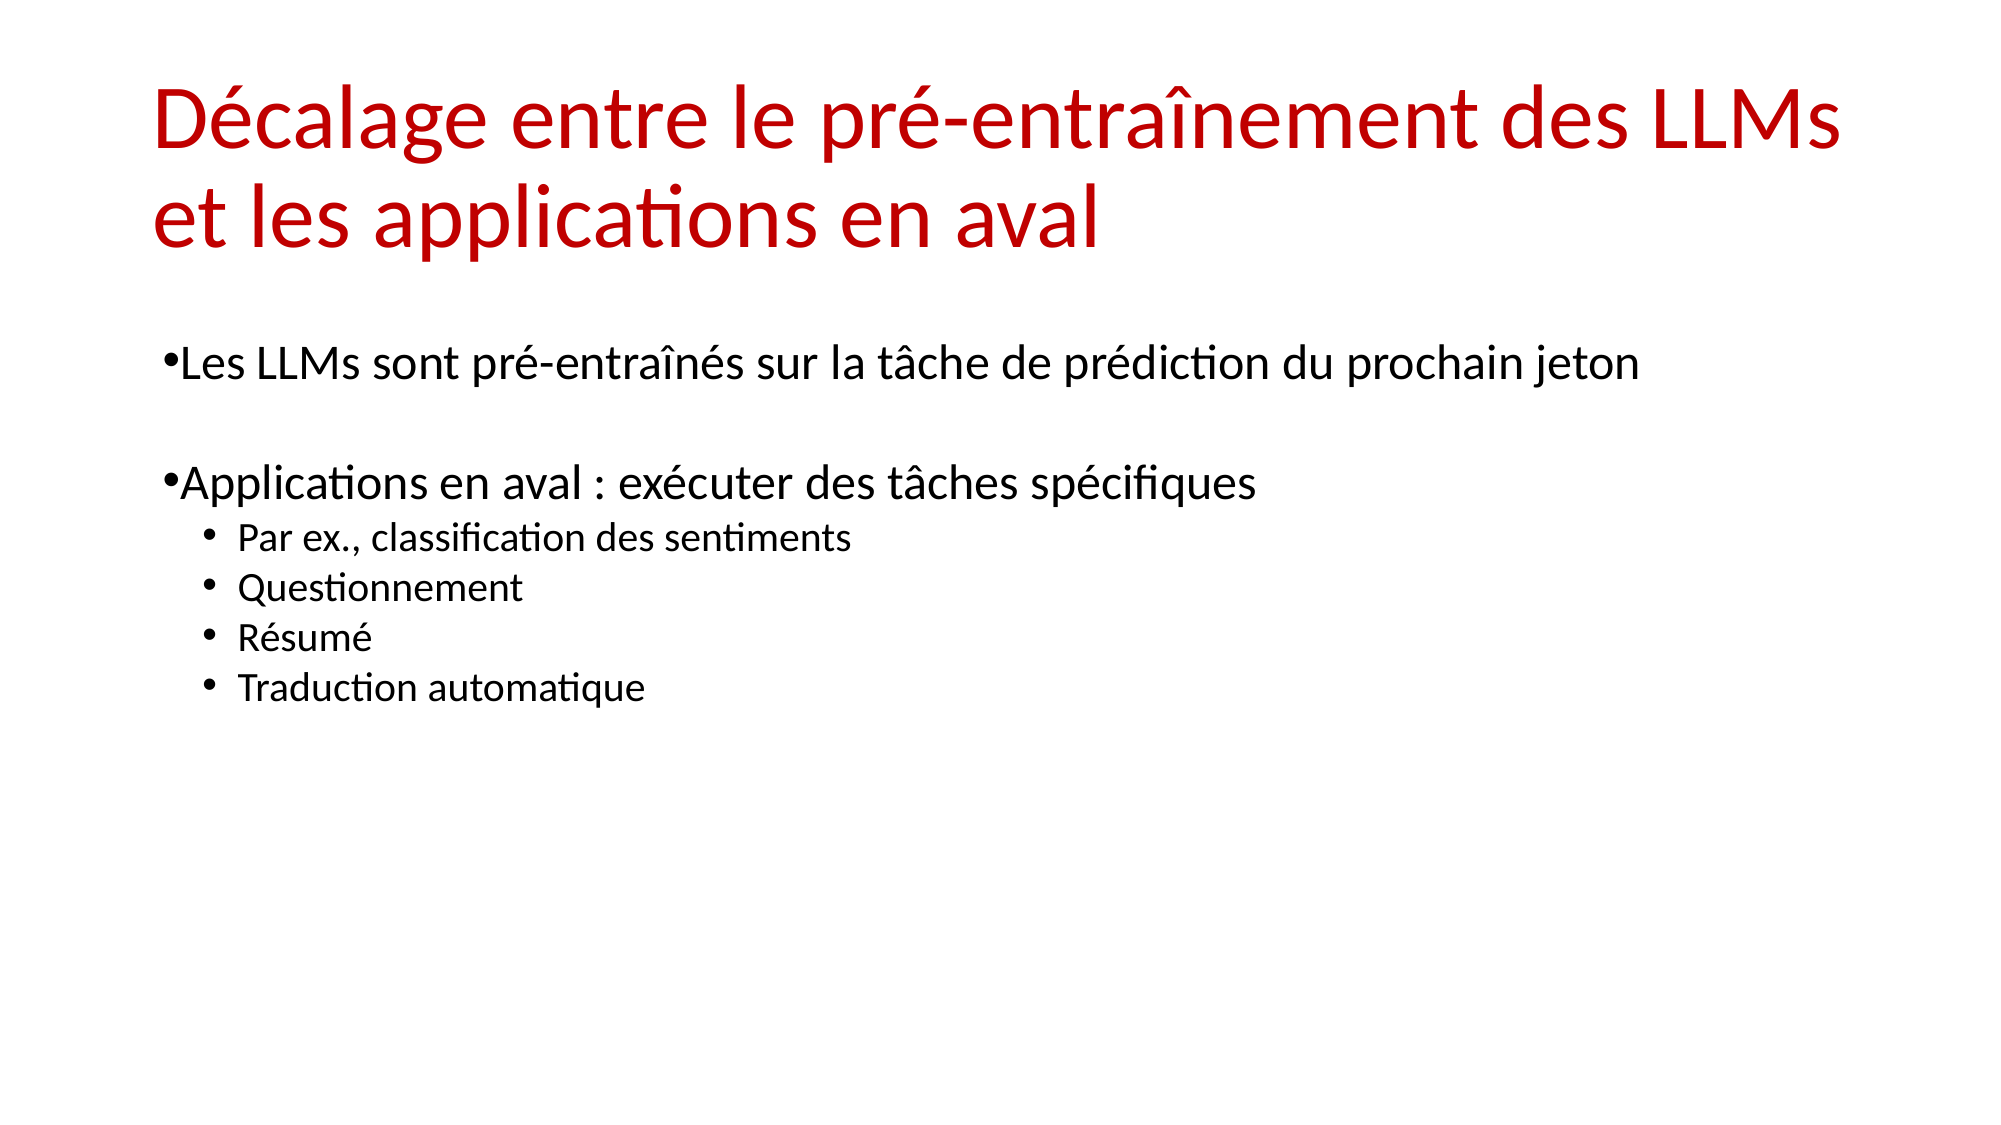

# Décalage entre le pré-entraînement des LLMs et les applications en aval
Les LLMs sont pré-entraînés sur la tâche de prédiction du prochain jeton

Applications en aval : exécuter des tâches spécifiques
Par ex., classification des sentiments
Questionnement
Résumé
Traduction automatique